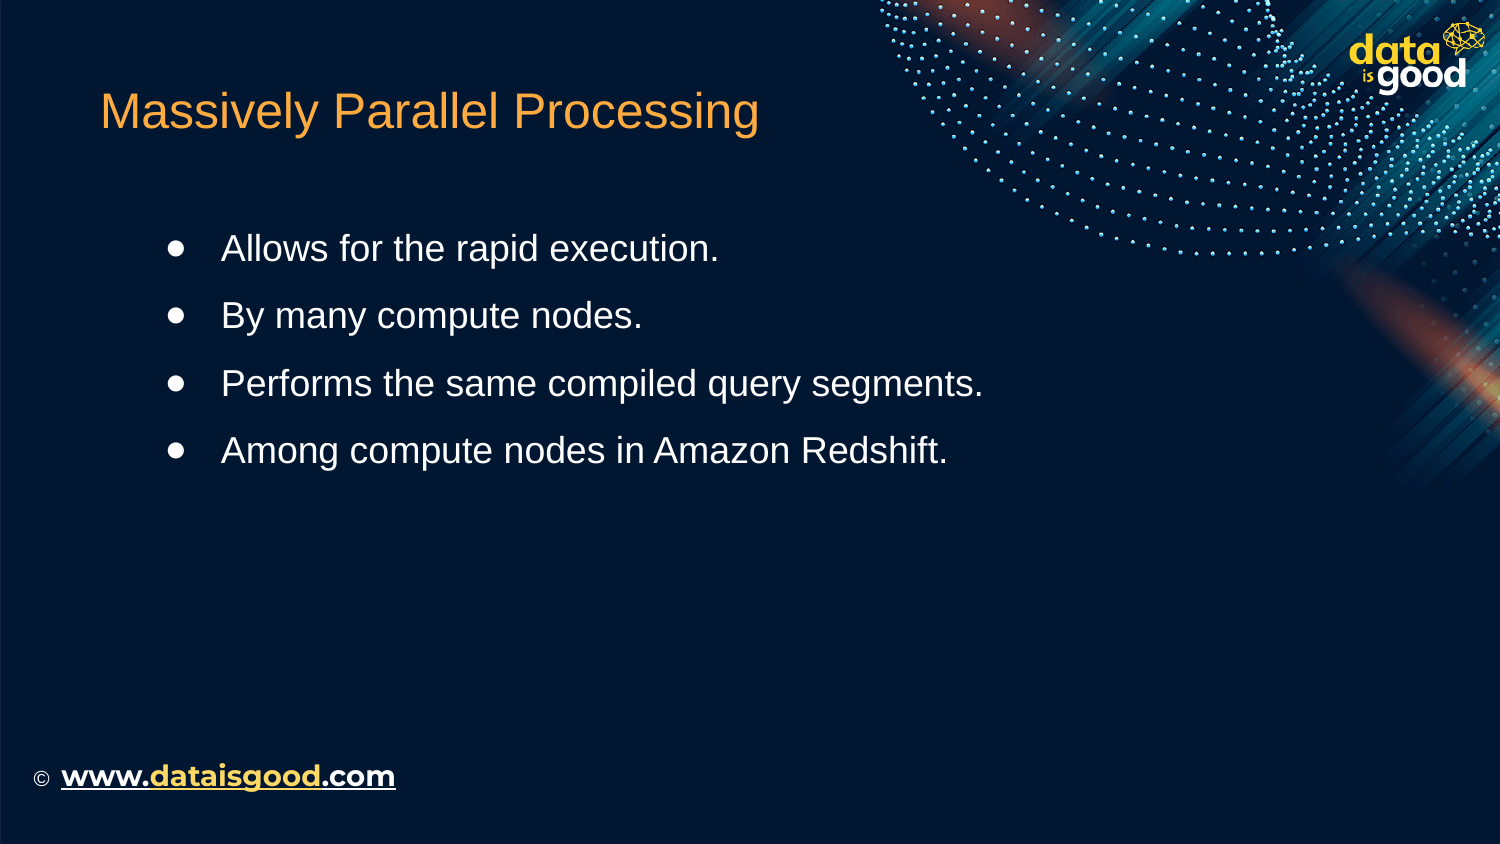

# Massively Parallel Processing
Allows for the rapid execution.
By many compute nodes.
Performs the same compiled query segments.
Among compute nodes in Amazon Redshift.